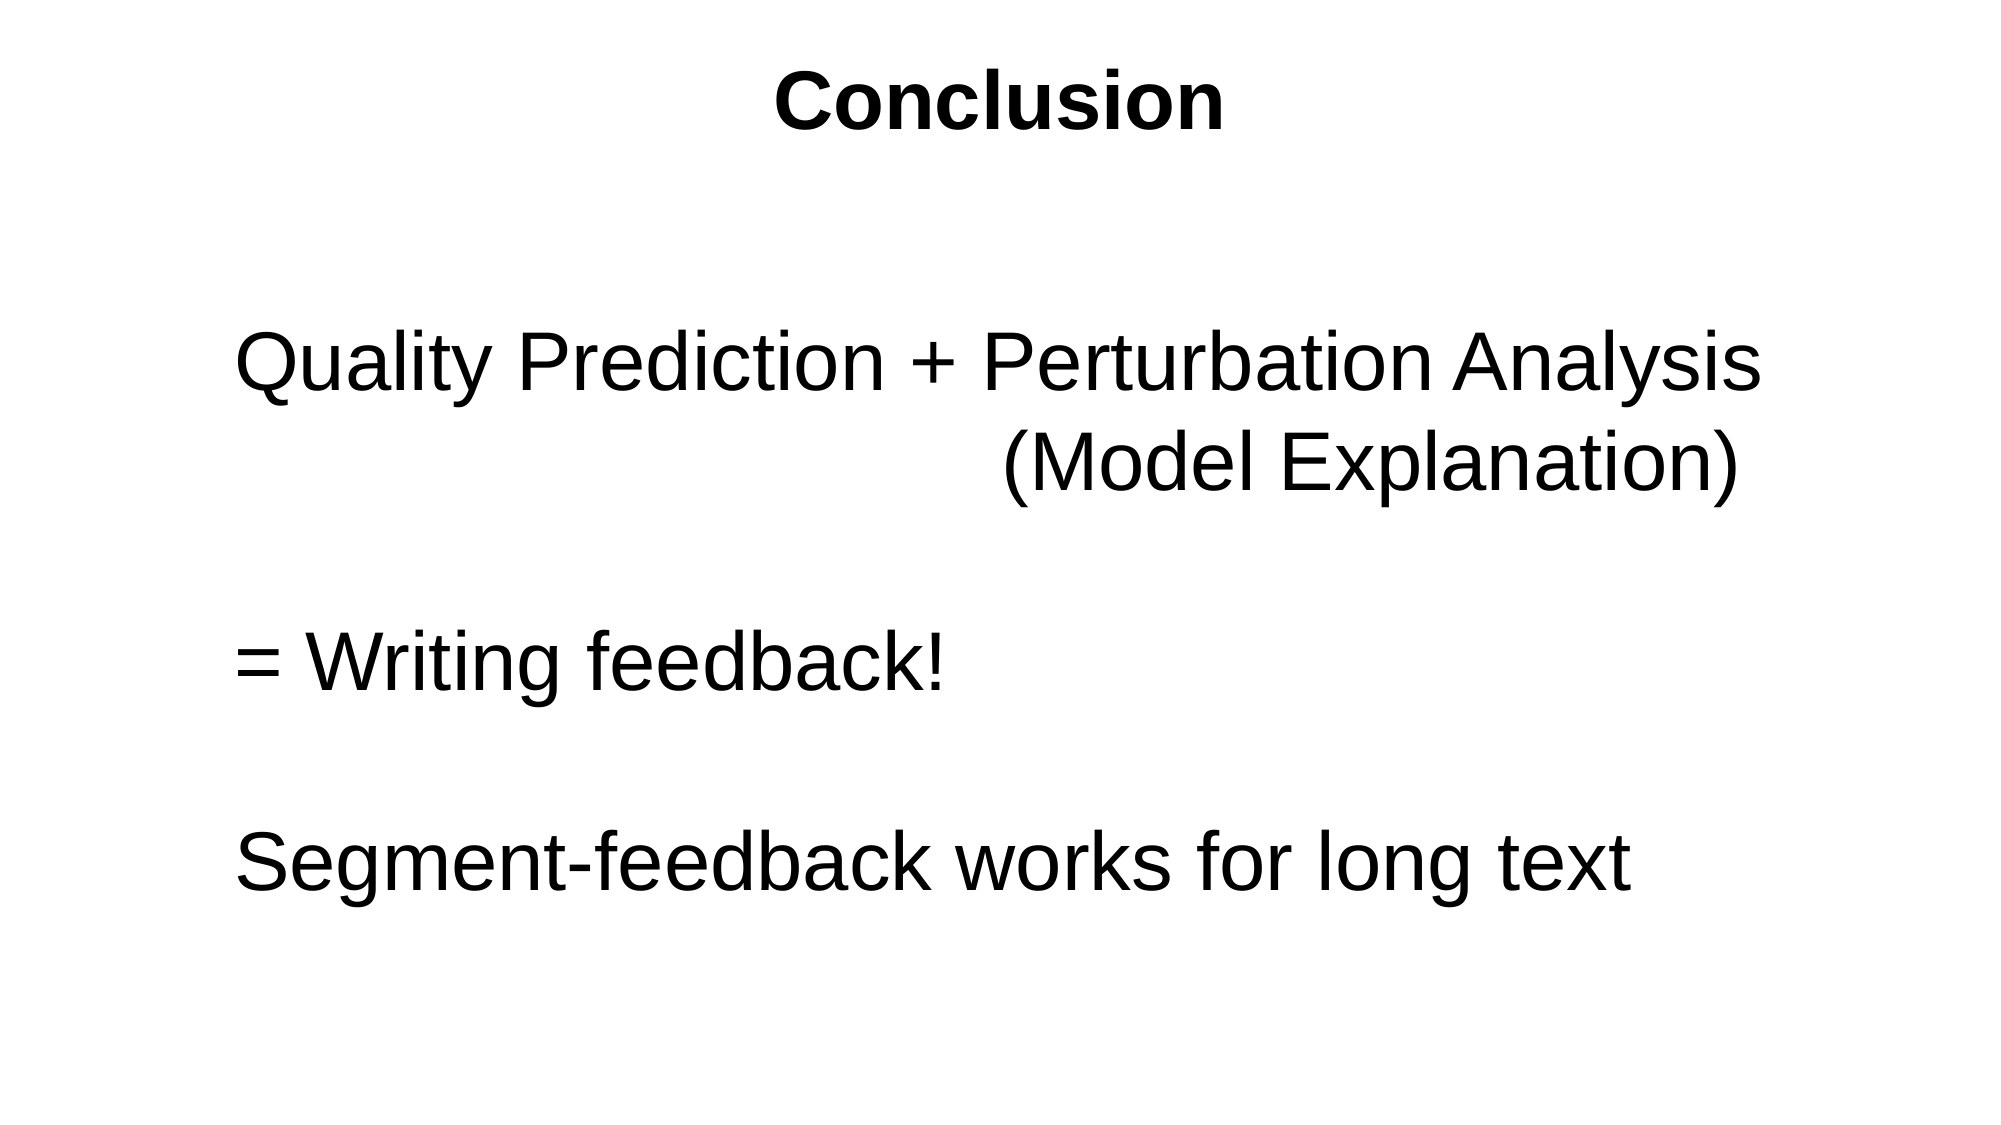

Conclusion
Quality Prediction + Perturbation Analysis
                                 (Model Explanation)

= Writing feedback!

Segment-feedback works for long text